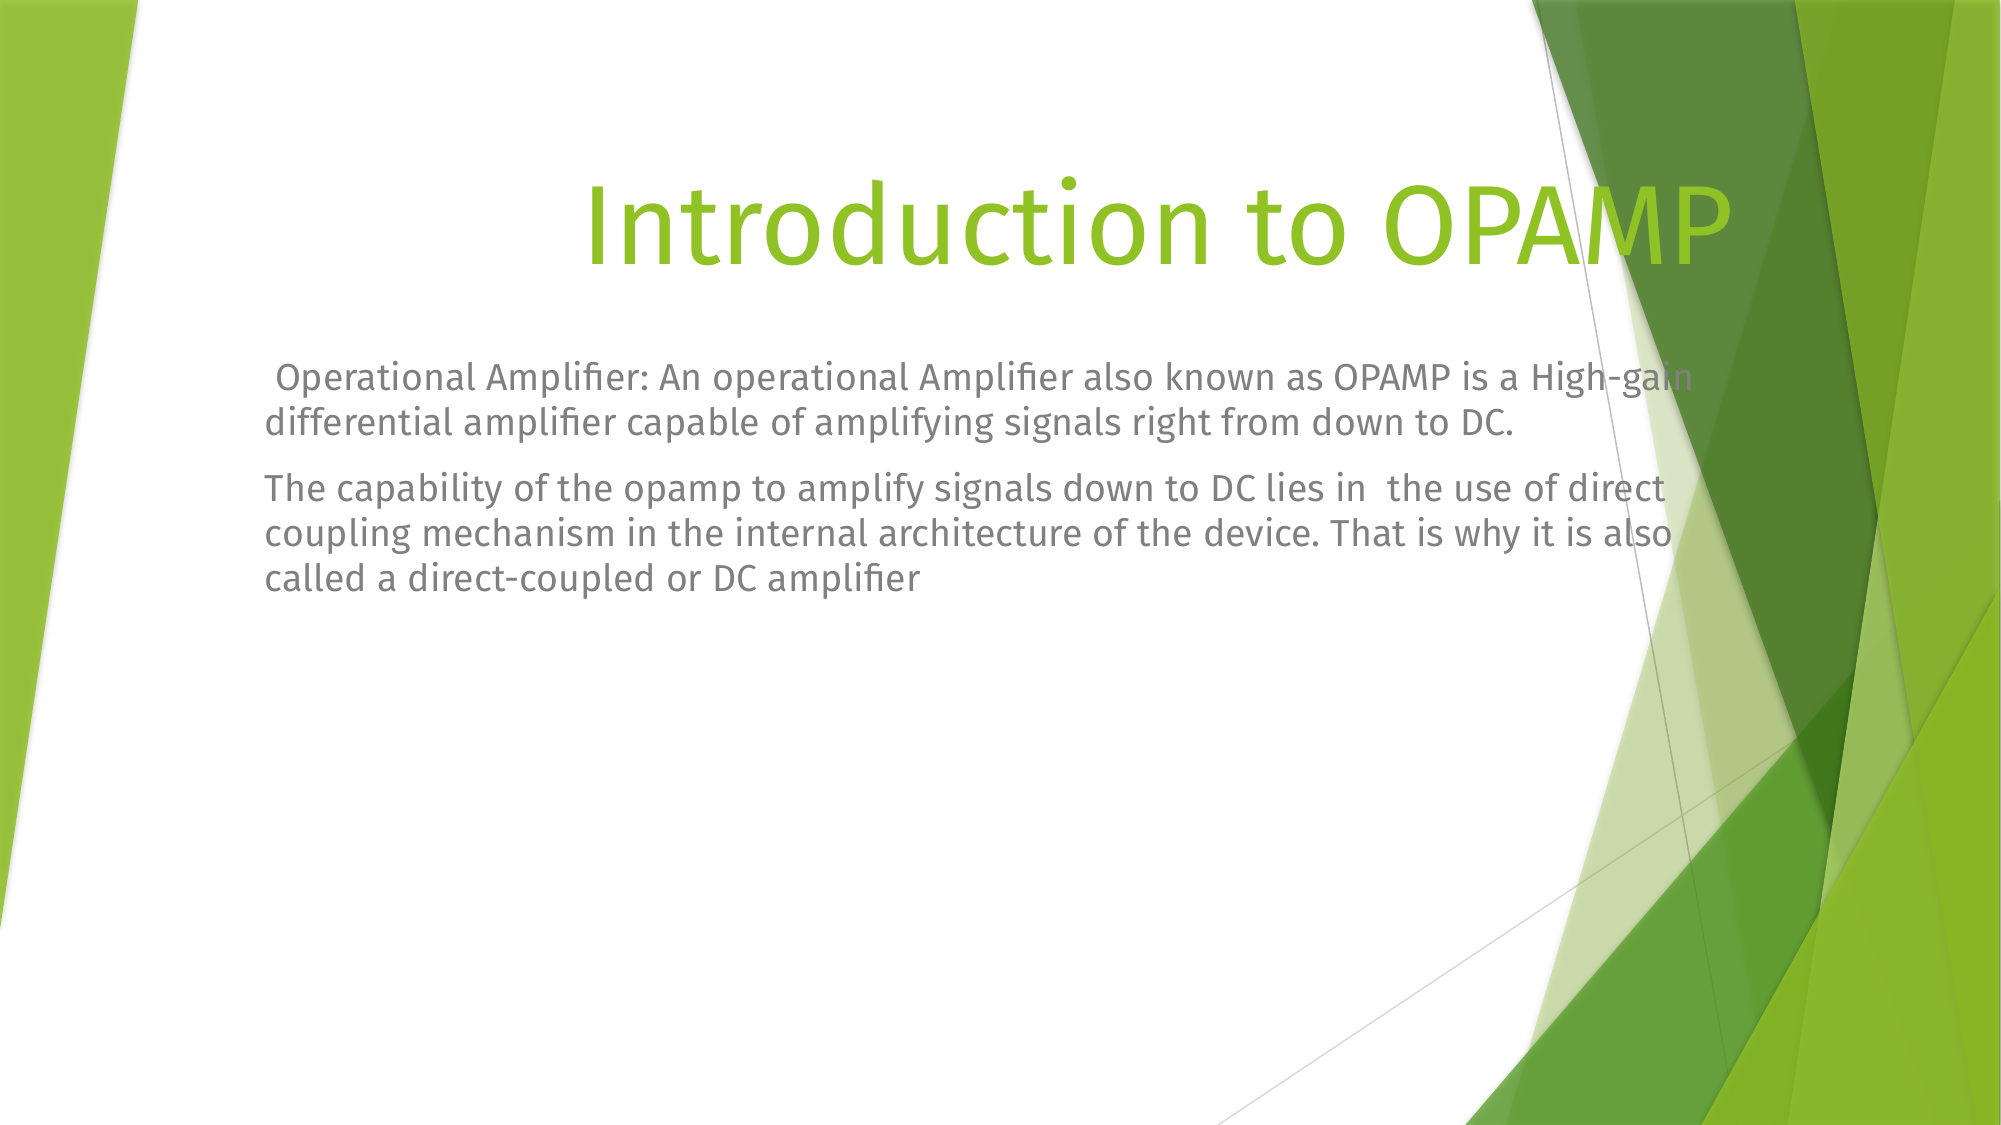

# Introduction to OPAMP
 Operational Amplifier: An operational Amplifier also known as OPAMP is a High-gain differential amplifier capable of amplifying signals right from down to DC.
The capability of the opamp to amplify signals down to DC lies in  the use of direct coupling mechanism in the internal architecture of the device. That is why it is also called a direct-coupled or DC amplifier